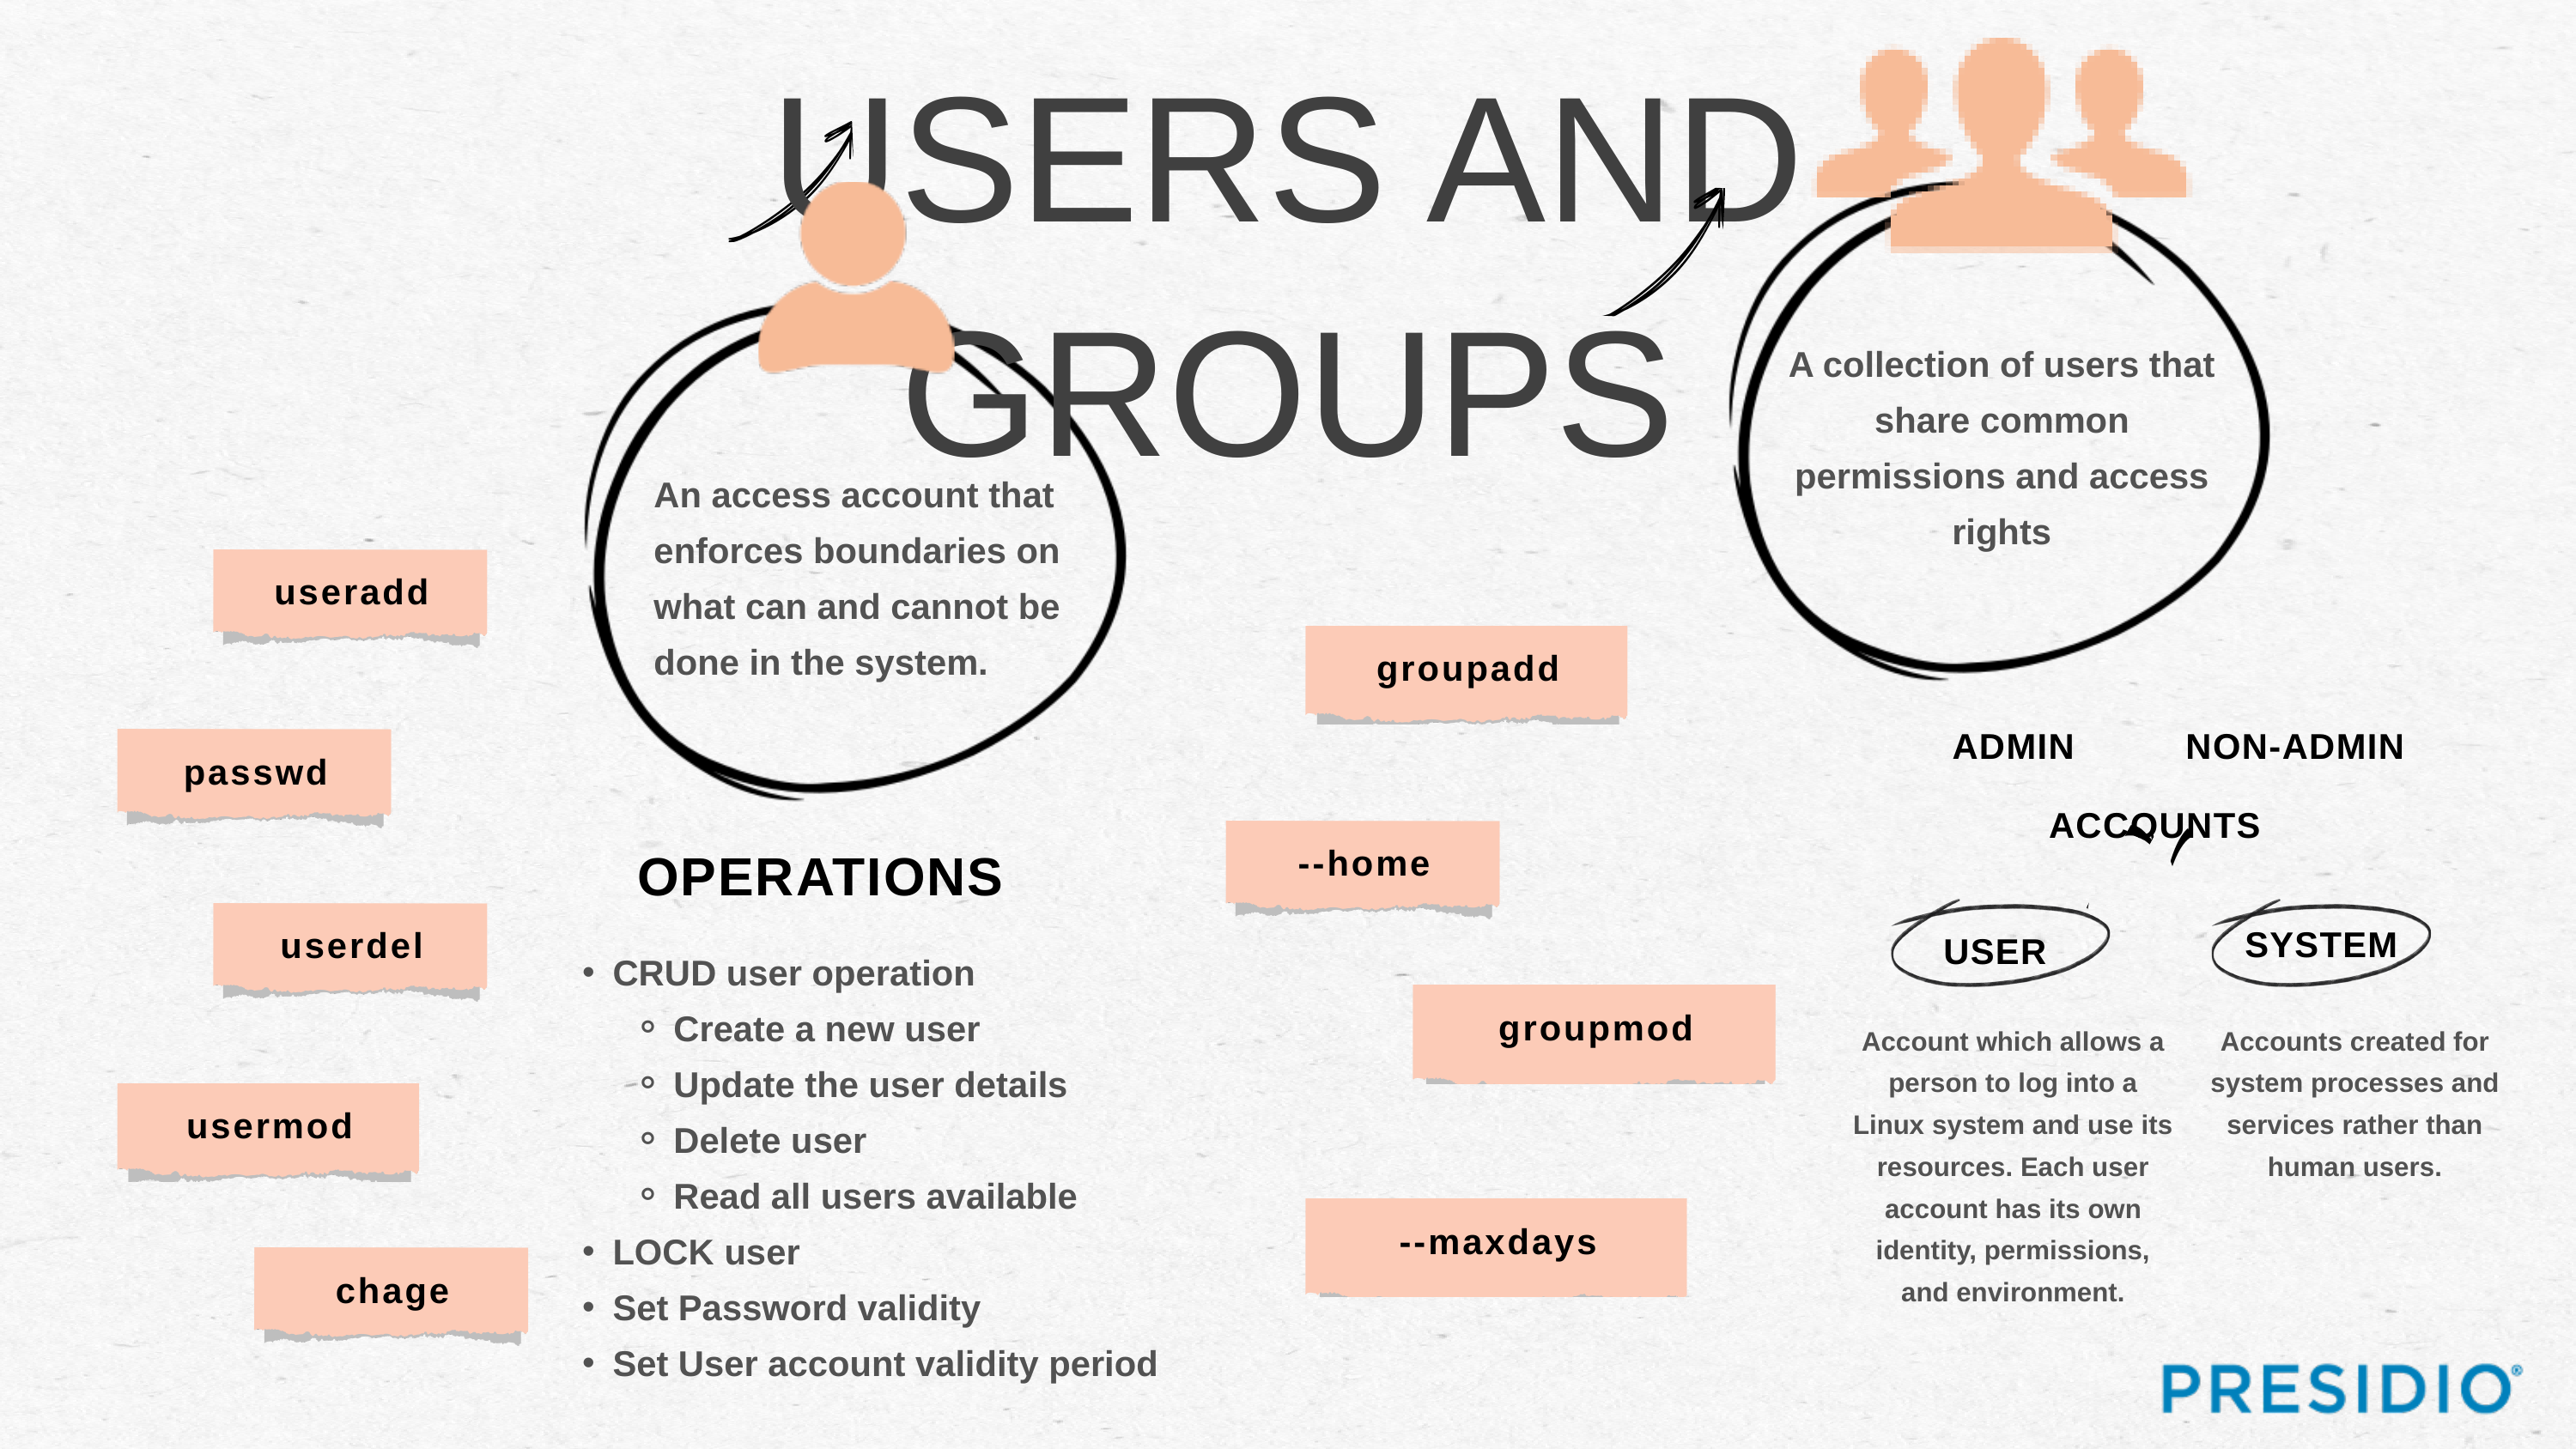

USERS AND GROUPS

A collection of users that share common permissions and access rights
An access account that enforces boundaries on what can and cannot be done in the system.

useradd

groupadd
ADMIN          NON-ADMIN

passwd
ACCOUNTS

--home
OPERATIONS

userdel
SYSTEM
USER
CRUD user operation
Create a new user
Update the user details
Delete user
Read all users available
LOCK user
Set Password validity
Set User account validity period

groupmod
Account which allows a person to log into a Linux system and use its resources. Each user account has its own identity, permissions, and environment.
Accounts created for system processes and services rather than human users.

usermod

--maxdays

chage